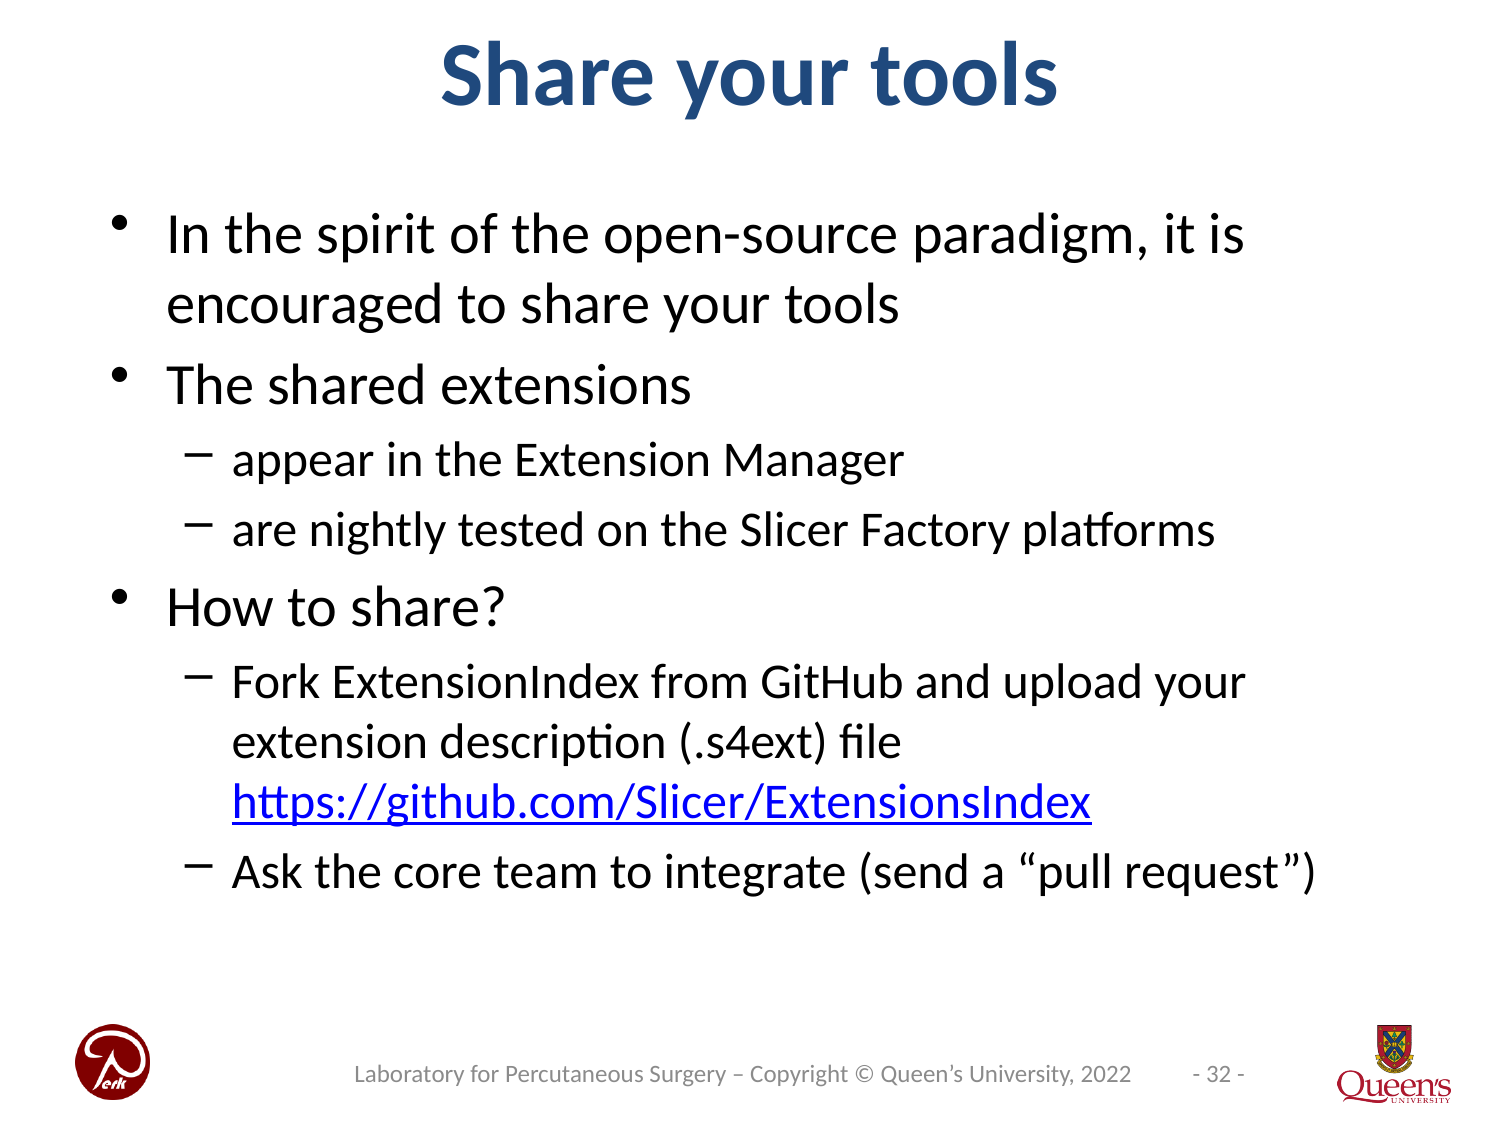

Share your tools
In the spirit of the open-source paradigm, it is encouraged to share your tools
The shared extensions
appear in the Extension Manager
are nightly tested on the Slicer Factory platforms
How to share?
Fork ExtensionIndex from GitHub and upload your extension description (.s4ext) file
https://github.com/Slicer/ExtensionsIndex
Ask the core team to integrate (send a “pull request”)

Laboratory for Percutaneous Surgery – Copyright © Queen’s University, 2022
- 32 -